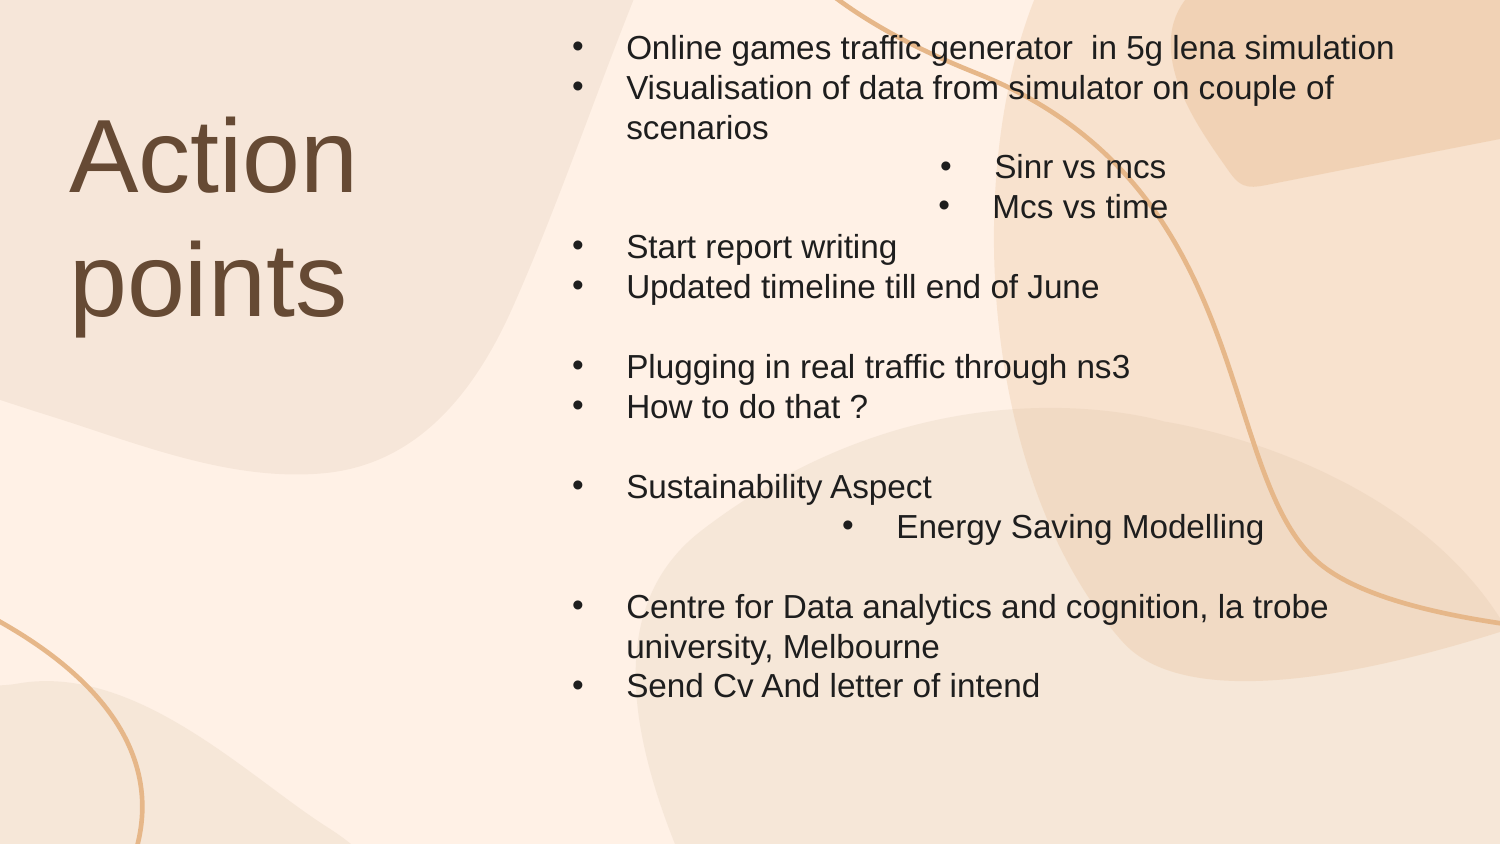

Online games traffic generator  in 5g lena simulation
Visualisation of data from simulator on couple of scenarios
Sinr vs mcs
Mcs vs time
Start report writing
Updated timeline till end of June

Plugging in real traffic through ns3
How to do that ?

Sustainability Aspect
Energy Saving Modelling

Centre for Data analytics and cognition, la trobe university, Melbourne
Send Cv And letter of intend

# Action points